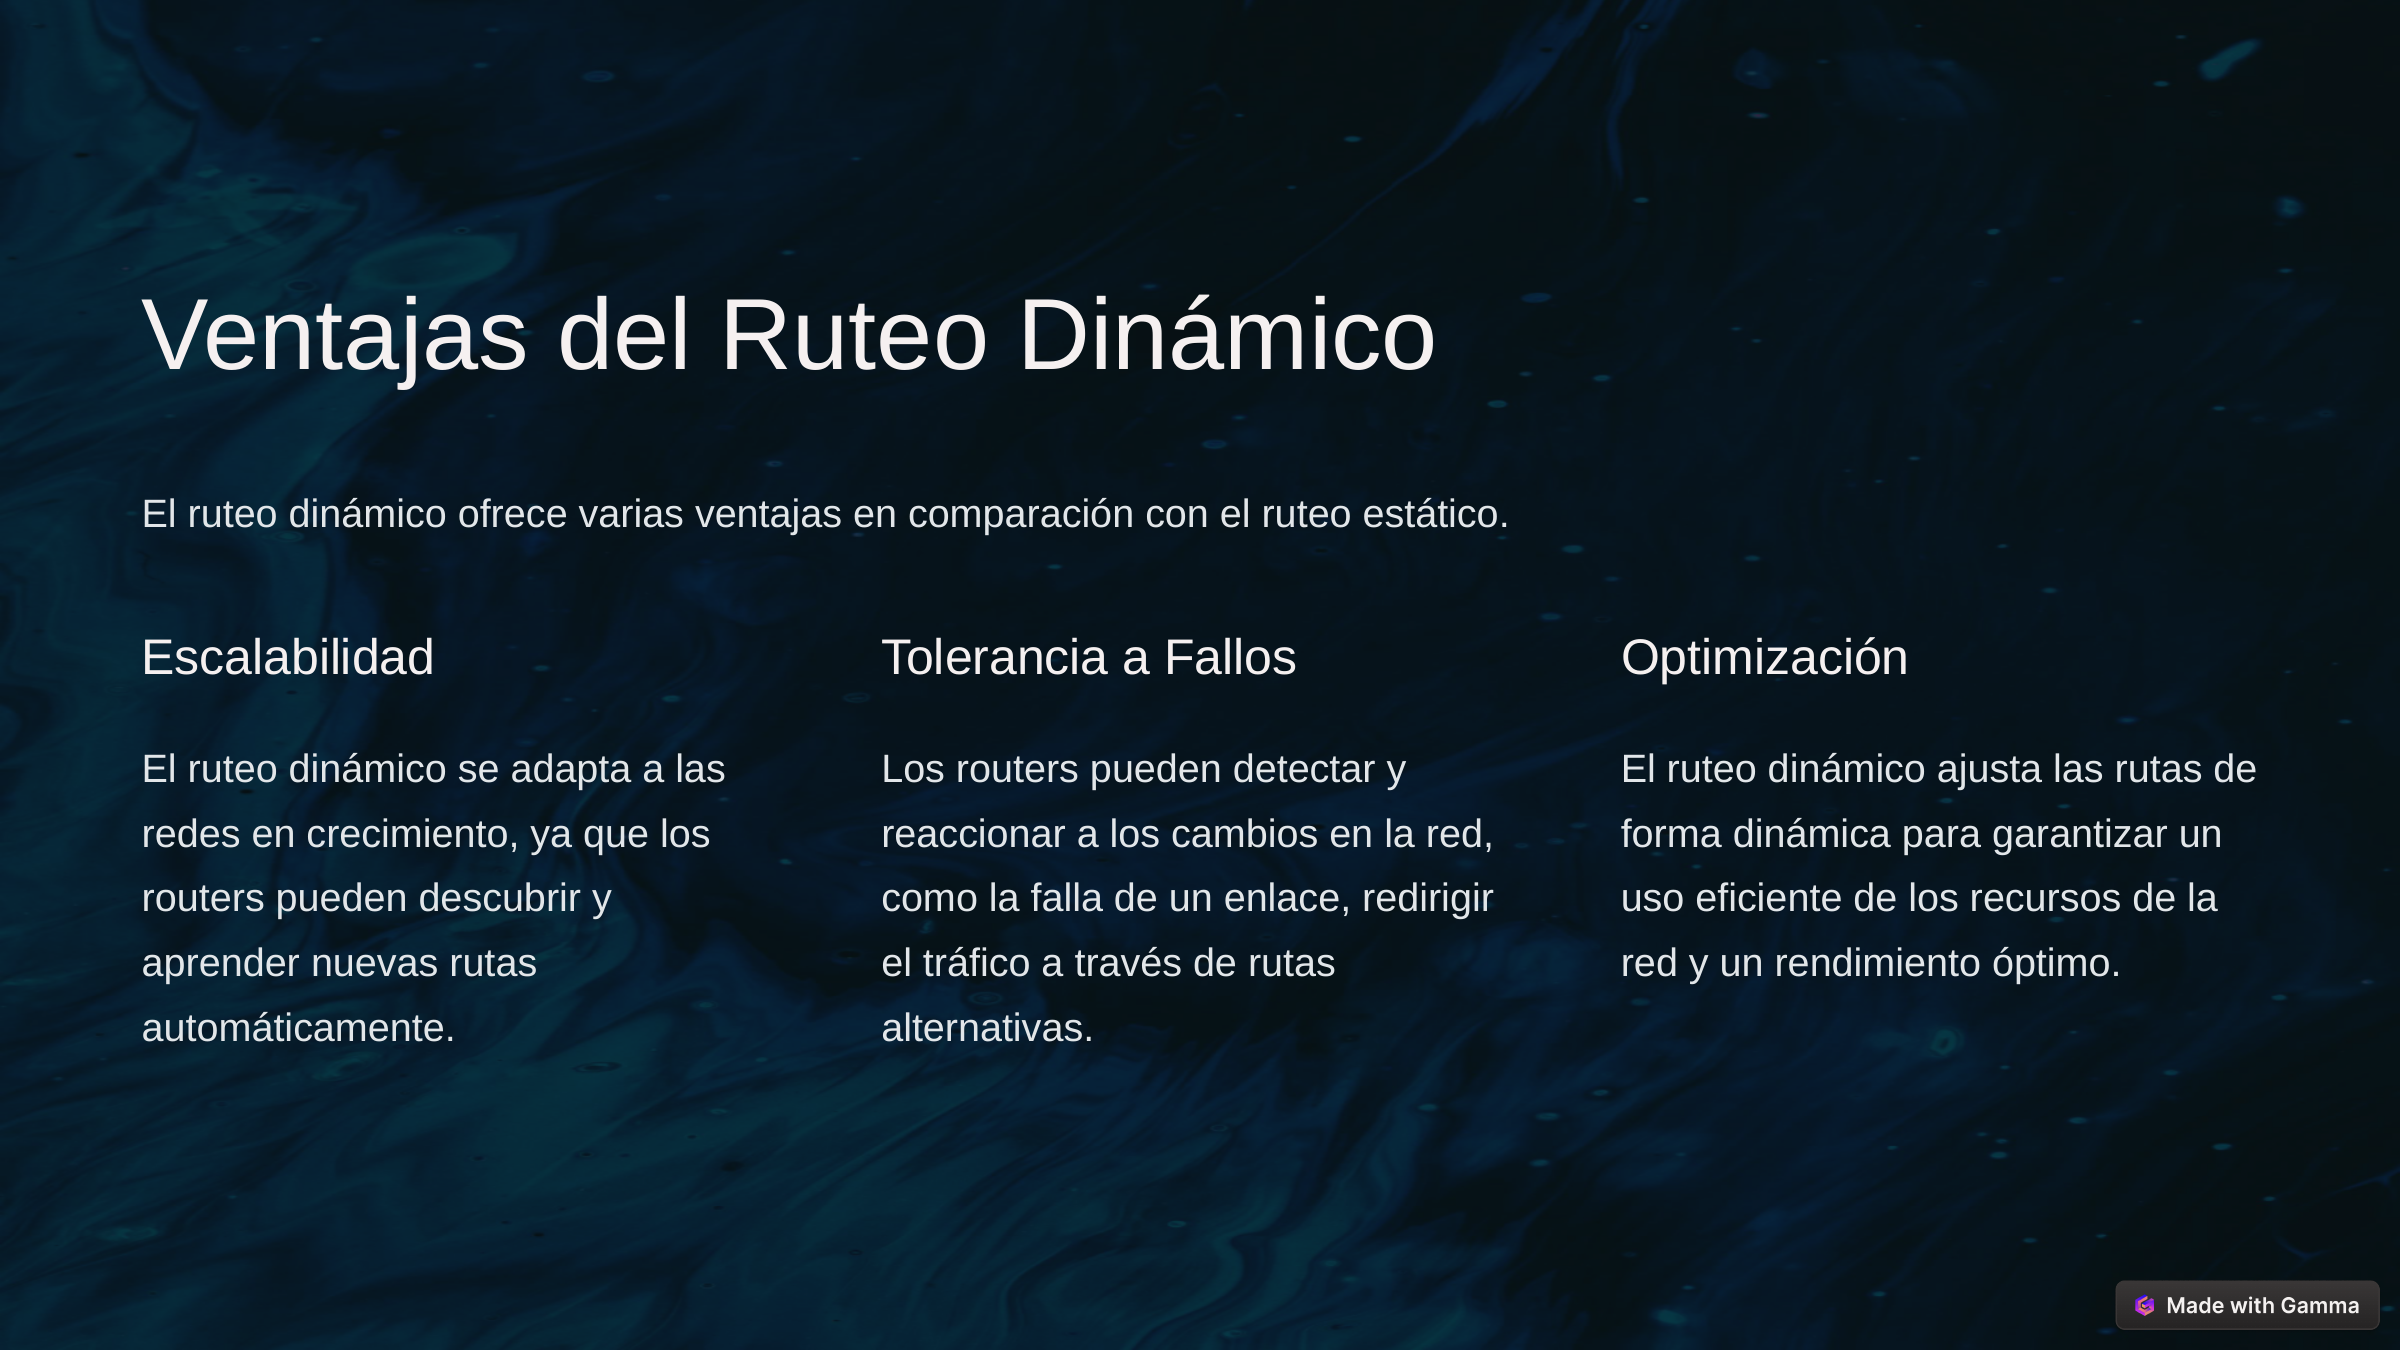

Ventajas del Ruteo Dinámico
El ruteo dinámico ofrece varias ventajas en comparación con el ruteo estático.
Escalabilidad
Tolerancia a Fallos
Optimización
El ruteo dinámico se adapta a las redes en crecimiento, ya que los routers pueden descubrir y aprender nuevas rutas automáticamente.
Los routers pueden detectar y reaccionar a los cambios en la red, como la falla de un enlace, redirigir el tráfico a través de rutas alternativas.
El ruteo dinámico ajusta las rutas de forma dinámica para garantizar un uso eficiente de los recursos de la red y un rendimiento óptimo.